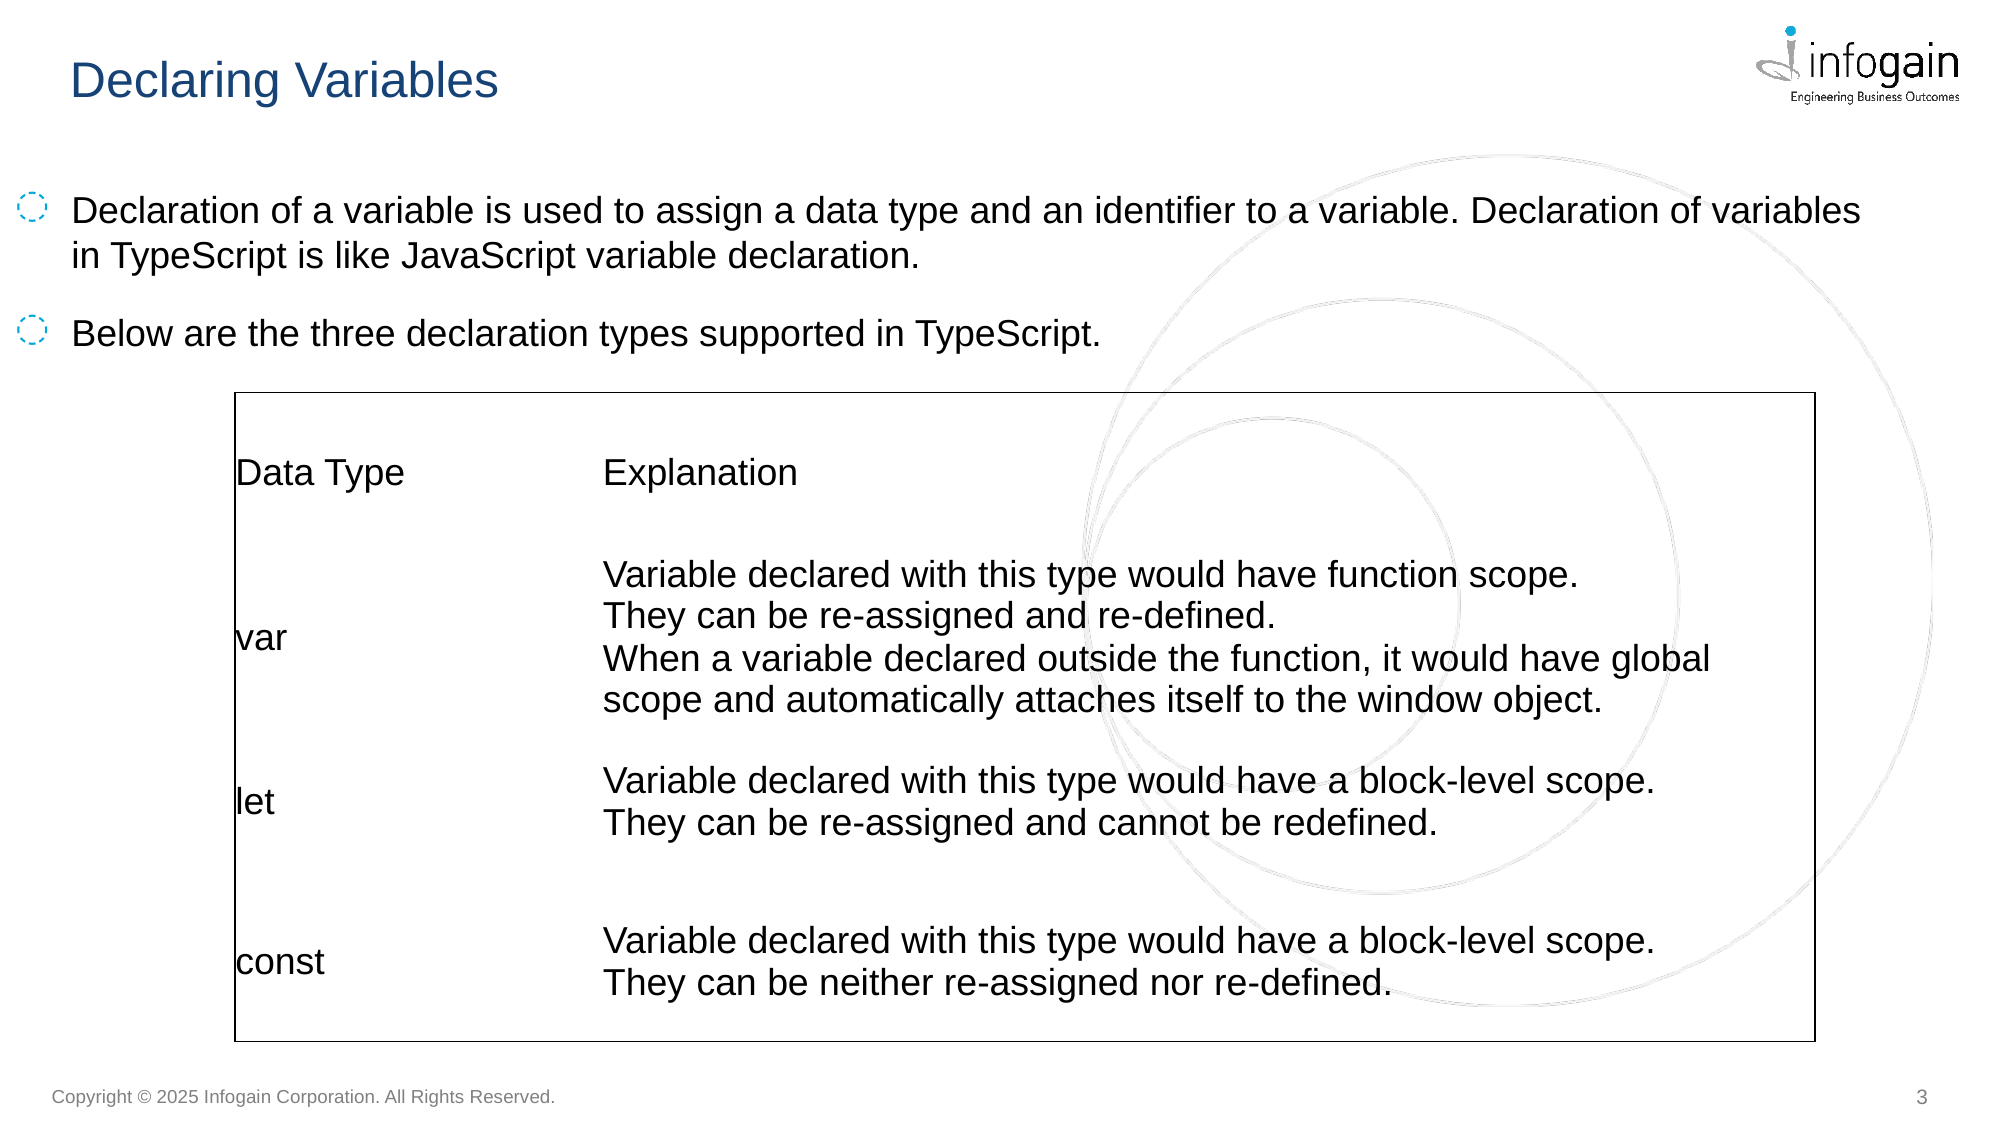

Declaring Variables

Declaration of a variable is used to assign a data type and an identifier to a variable. Declaration of variables in TypeScript is like JavaScript variable declaration.
Below are the three declaration types supported in TypeScript.
| Data Type | Explanation |
| --- | --- |
| var | Variable declared with this type would have function scope.   They can be re-assigned and re-defined.  When a variable declared outside the function, it would have global scope and automatically attaches itself to the window object. |
| let | Variable declared with this type would have a block-level scope.  They can be re-assigned and cannot be redefined. |
| const | Variable declared with this type would have a block-level scope.  They can be neither re-assigned nor re-defined. |